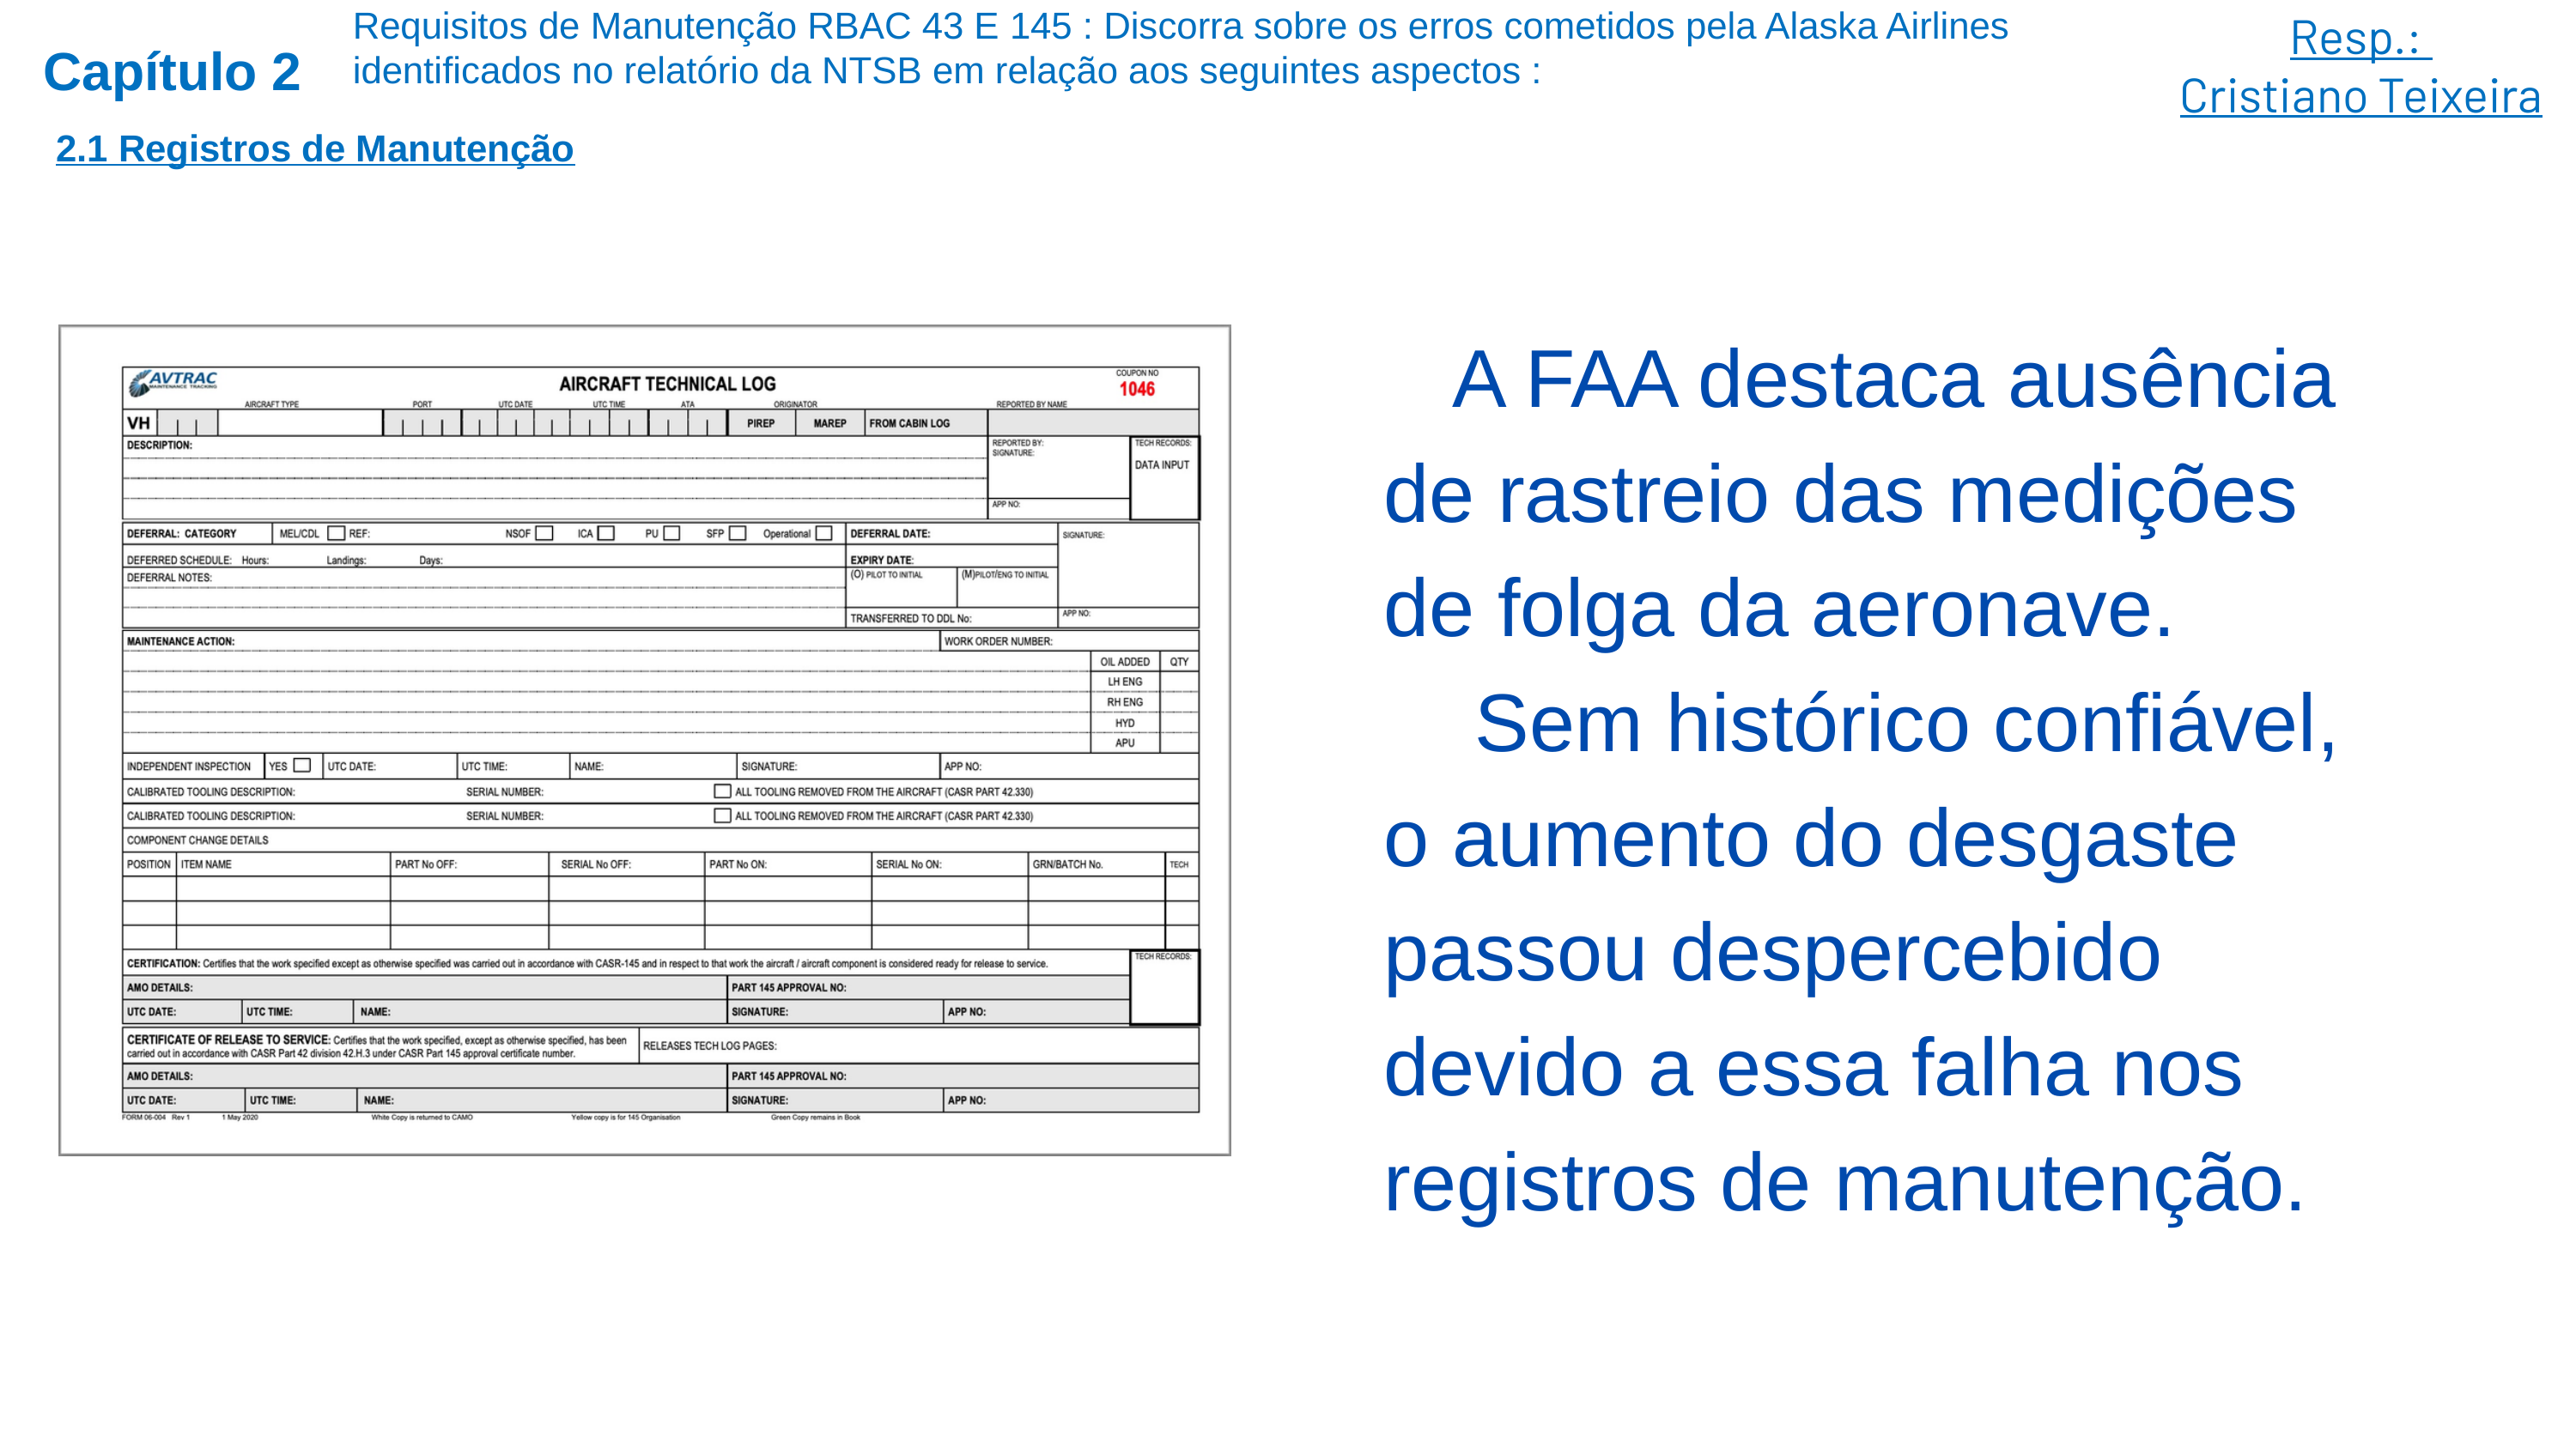

Requisitos de Manutenção RBAC 43 E 145 : Discorra sobre os erros cometidos pela Alaska Airlines identificados no relatório da NTSB em relação aos seguintes aspectos :

Resp.:
Cristiano Teixeira

Capítulo 2
2.1 Registros de Manutenção

   A FAA destaca ausência de rastreio das medições de folga da aeronave.
    Sem histórico confiável, o aumento do desgaste passou despercebido devido a essa falha nos registros de manutenção.